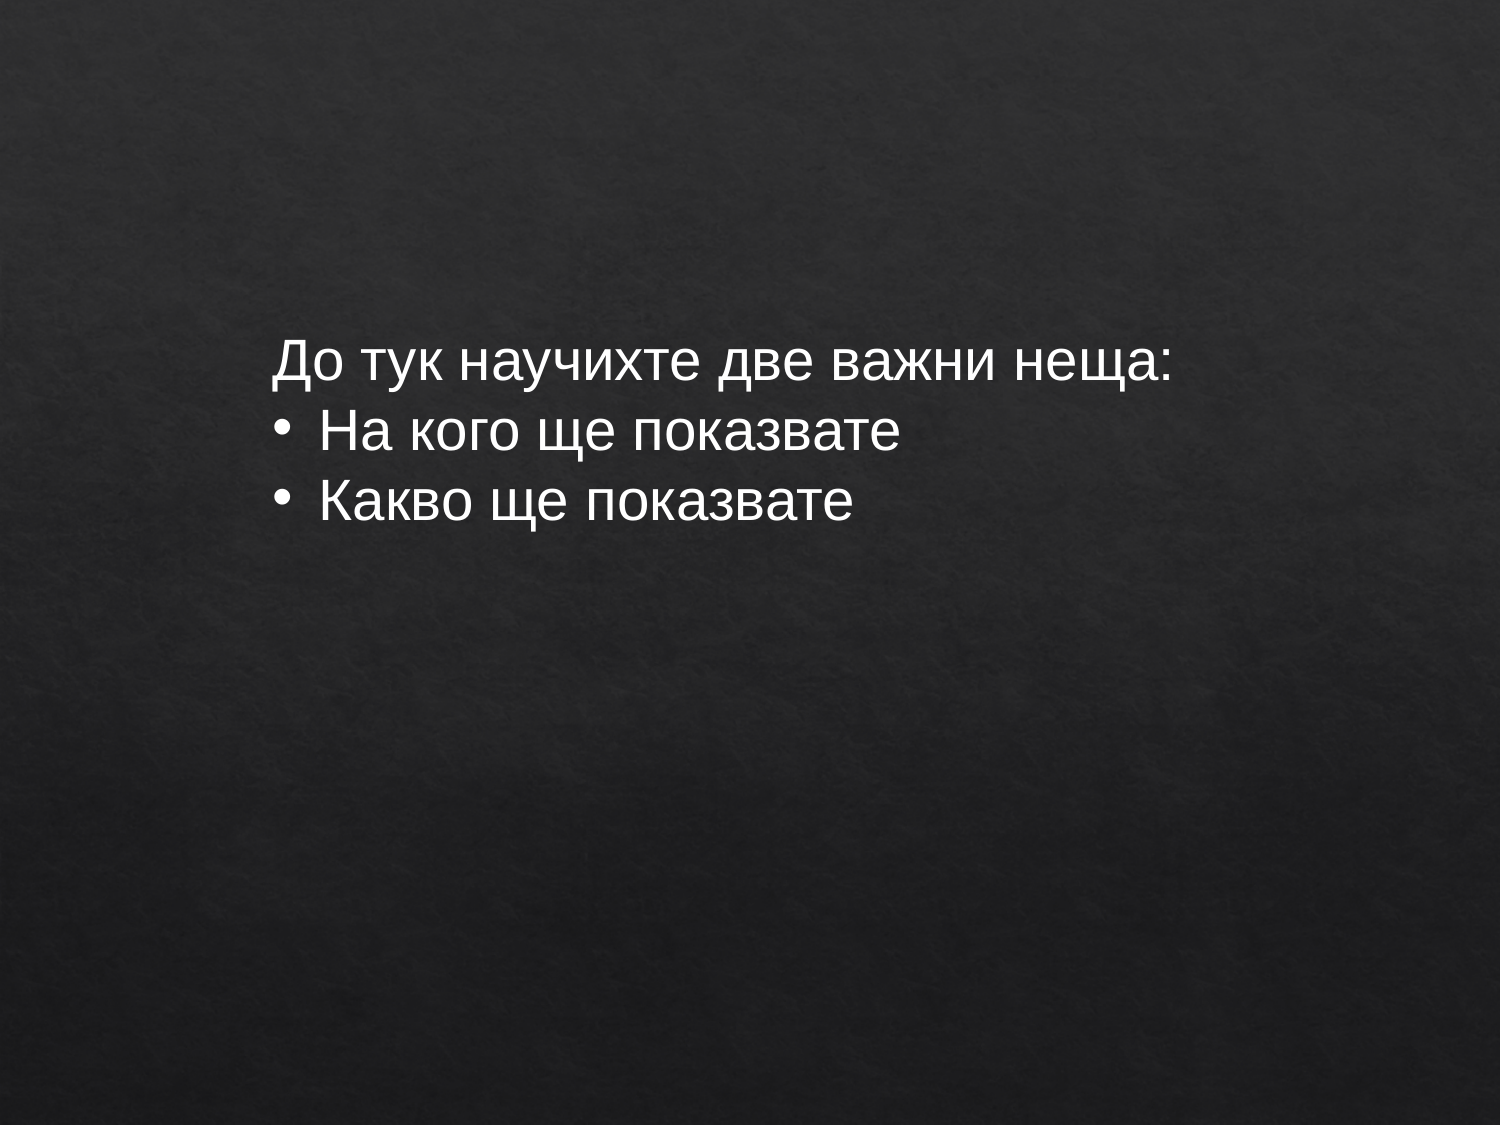

До тук научихте две важни неща:
На кого ще показвате
Какво ще показвате